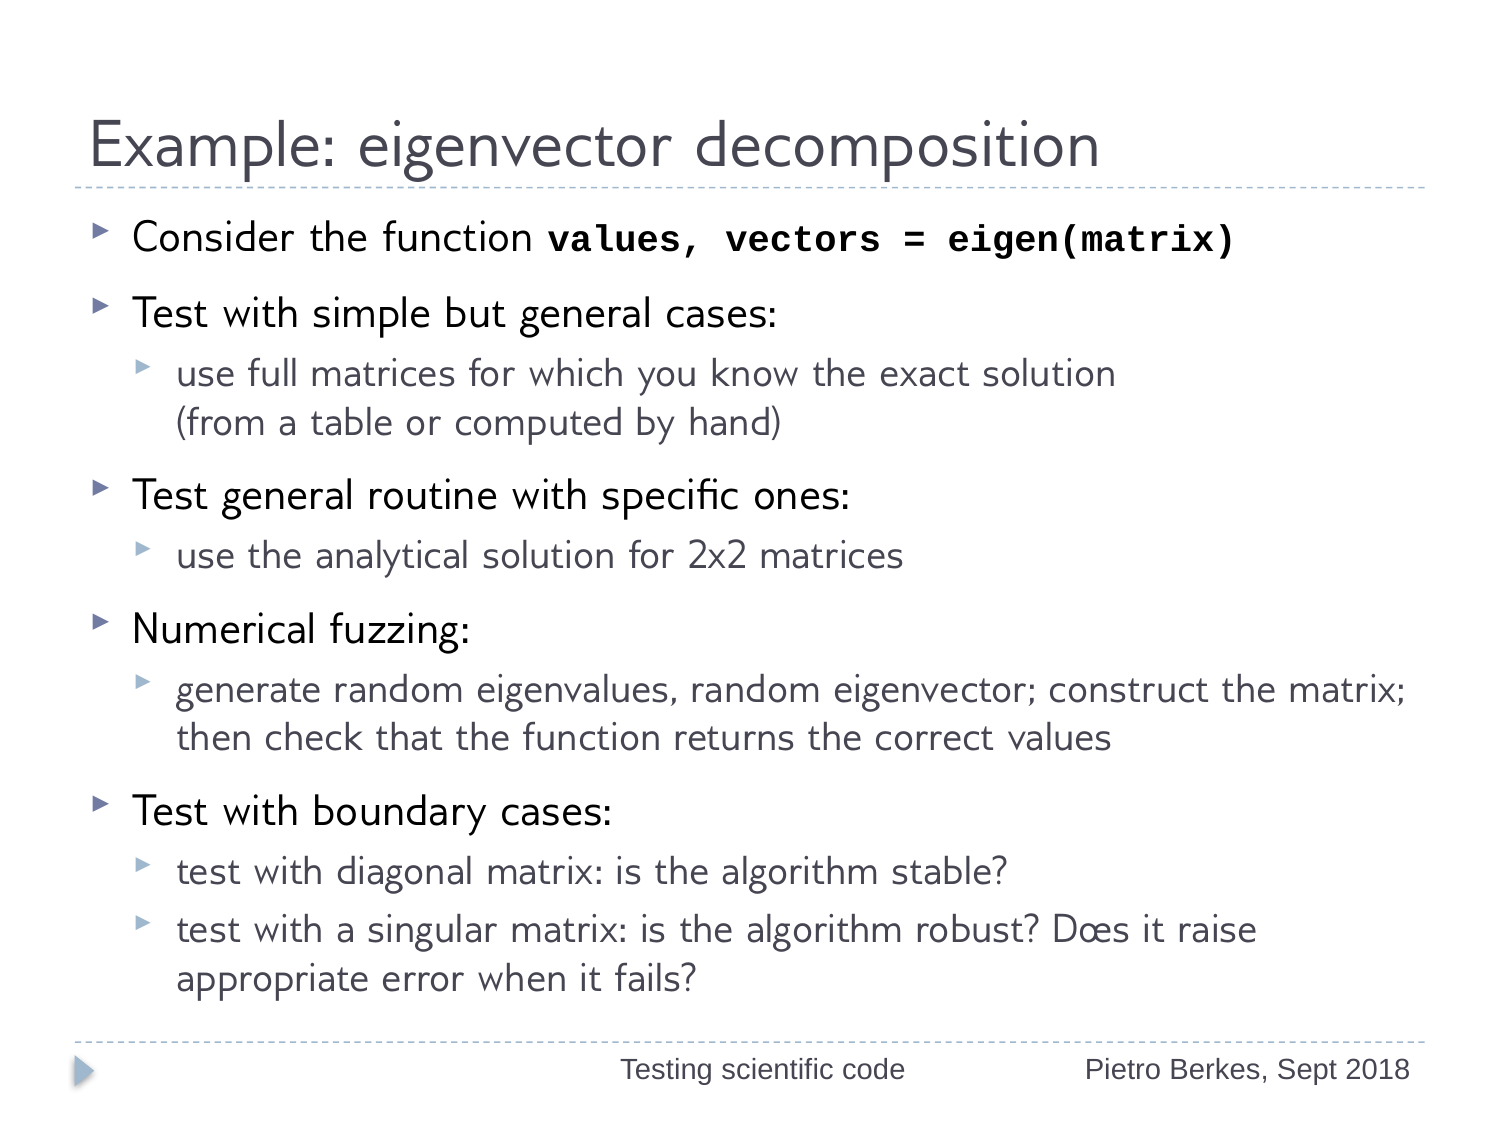

# Example: eigenvector decomposition
Consider the function values, vectors = eigen(matrix)
Test with simple but general cases:
use full matrices for which you know the exact solution
(from a table or computed by hand)
Test general routine with specific ones:
use the analytical solution for 2x2 matrices
Numerical fuzzing:
generate random eigenvalues, random eigenvector; construct the matrix; then check that the function returns the correct values
Test with boundary cases:
test with diagonal matrix: is the algorithm stable?
test with a singular matrix: is the algorithm robust? Does it raise appropriate error when it fails?
Testing scientific code
Pietro Berkes, Sept 2018